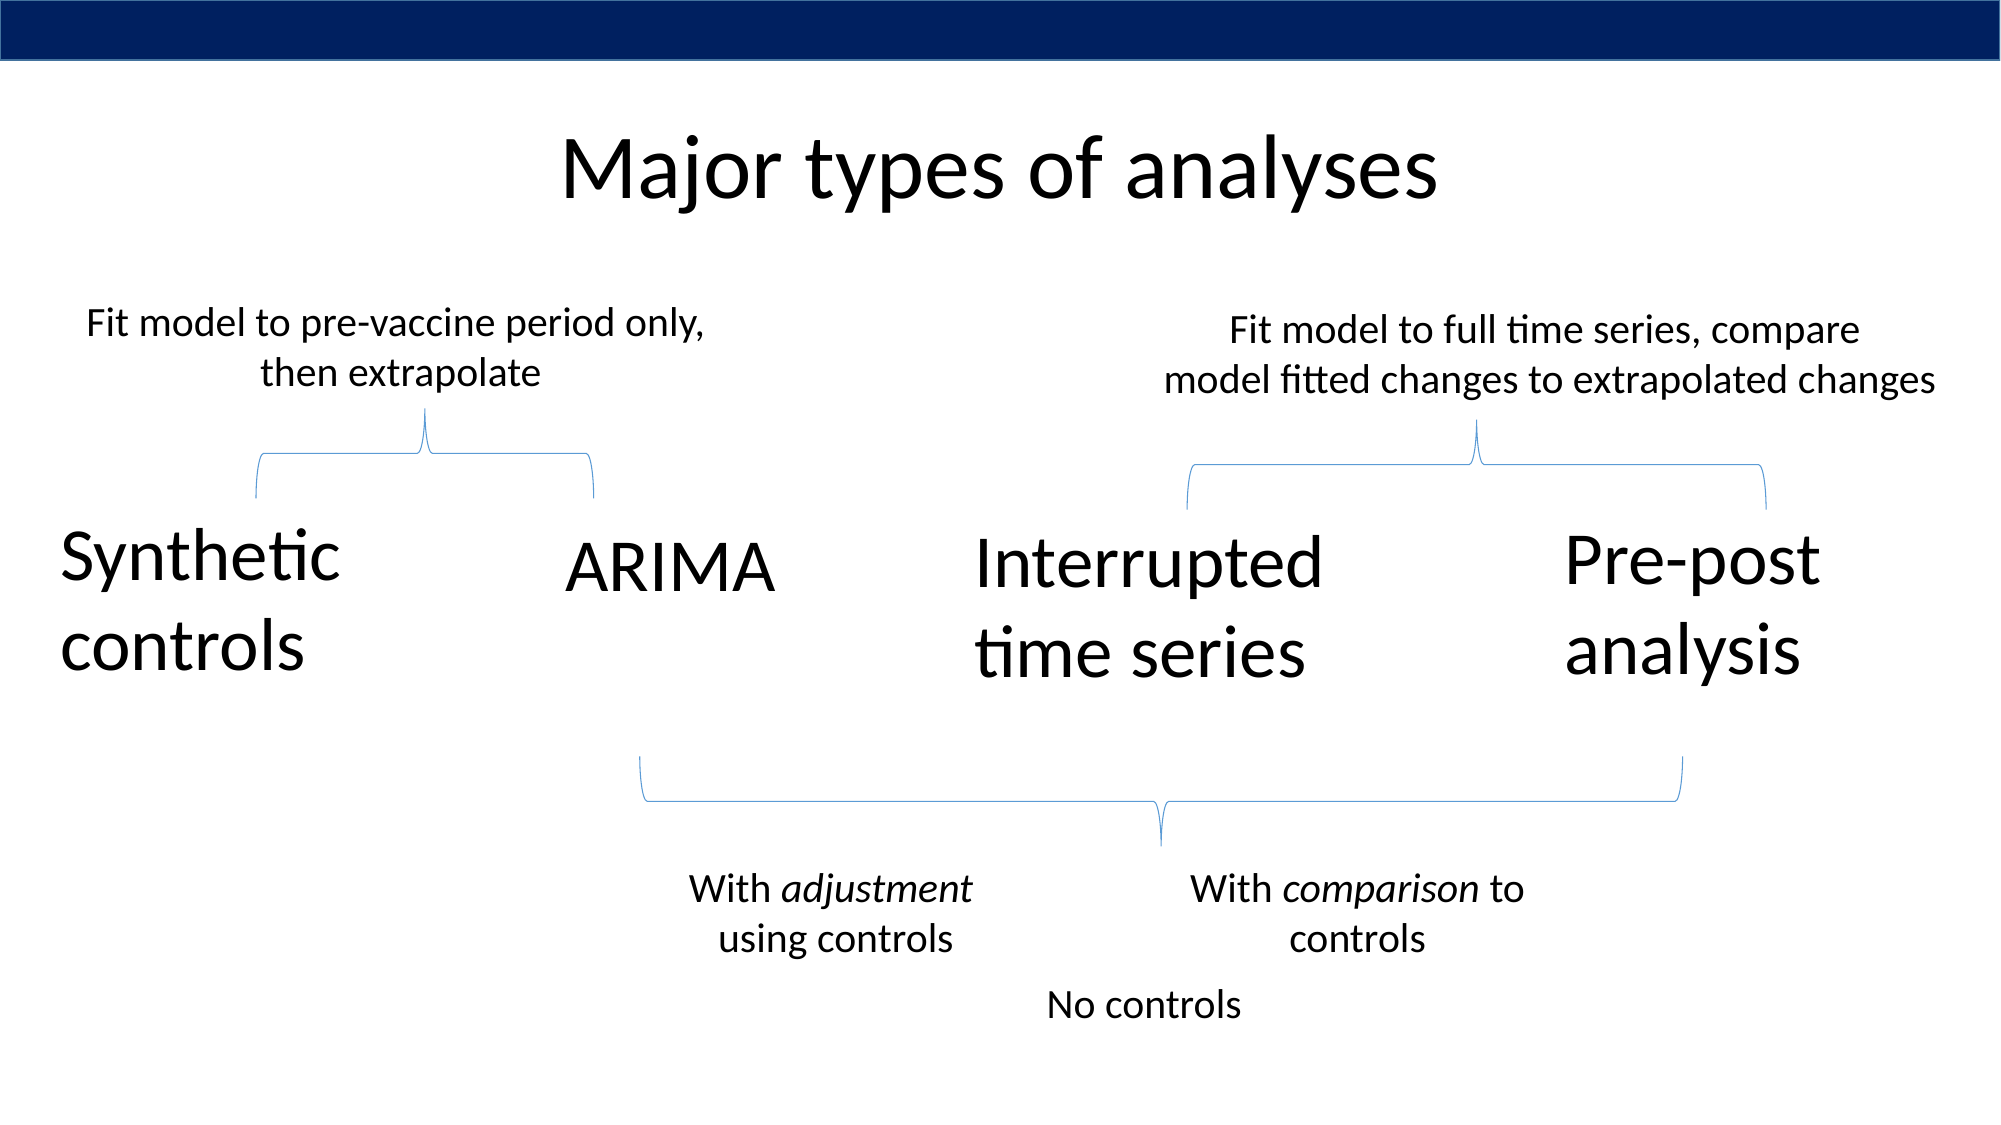

# Major types of analyses

Fit model to pre-vaccine period only,
then extrapolate
Fit model to full time series, compare
model fitted changes to extrapolated changes
Synthetic controls
Pre-post analysis
Interrupted time series
ARIMA
With adjustment
using controls
With comparison to controls
No controls